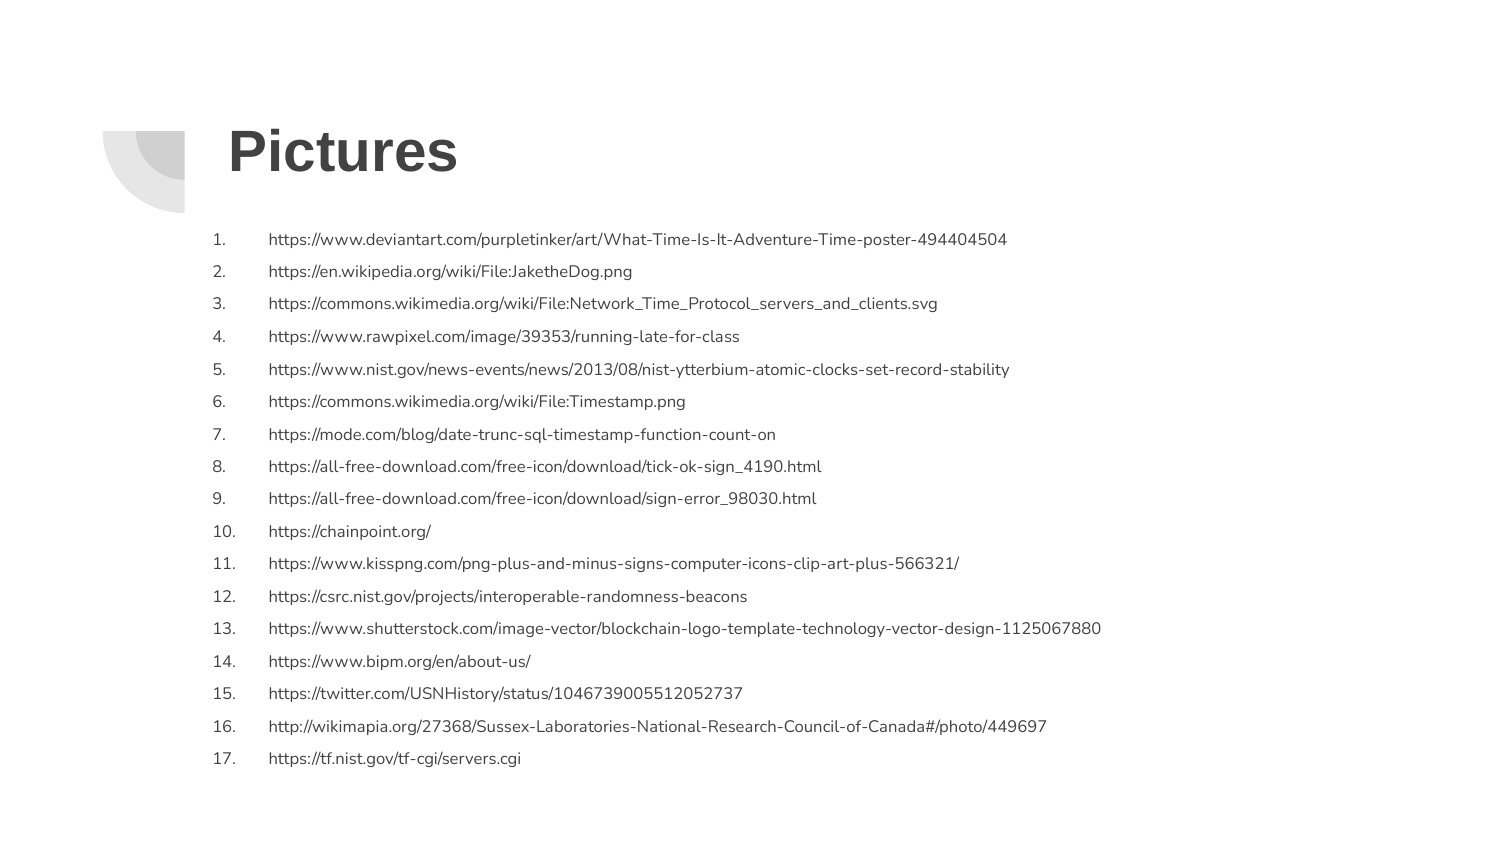

# Pictures
https://www.deviantart.com/purpletinker/art/What-Time-Is-It-Adventure-Time-poster-494404504
https://en.wikipedia.org/wiki/File:JaketheDog.png
https://commons.wikimedia.org/wiki/File:Network_Time_Protocol_servers_and_clients.svg
https://www.rawpixel.com/image/39353/running-late-for-class
https://www.nist.gov/news-events/news/2013/08/nist-ytterbium-atomic-clocks-set-record-stability
https://commons.wikimedia.org/wiki/File:Timestamp.png
https://mode.com/blog/date-trunc-sql-timestamp-function-count-on
https://all-free-download.com/free-icon/download/tick-ok-sign_4190.html
https://all-free-download.com/free-icon/download/sign-error_98030.html
https://chainpoint.org/
https://www.kisspng.com/png-plus-and-minus-signs-computer-icons-clip-art-plus-566321/
https://csrc.nist.gov/projects/interoperable-randomness-beacons
https://www.shutterstock.com/image-vector/blockchain-logo-template-technology-vector-design-1125067880
https://www.bipm.org/en/about-us/
https://twitter.com/USNHistory/status/1046739005512052737
http://wikimapia.org/27368/Sussex-Laboratories-National-Research-Council-of-Canada#/photo/449697
https://tf.nist.gov/tf-cgi/servers.cgi